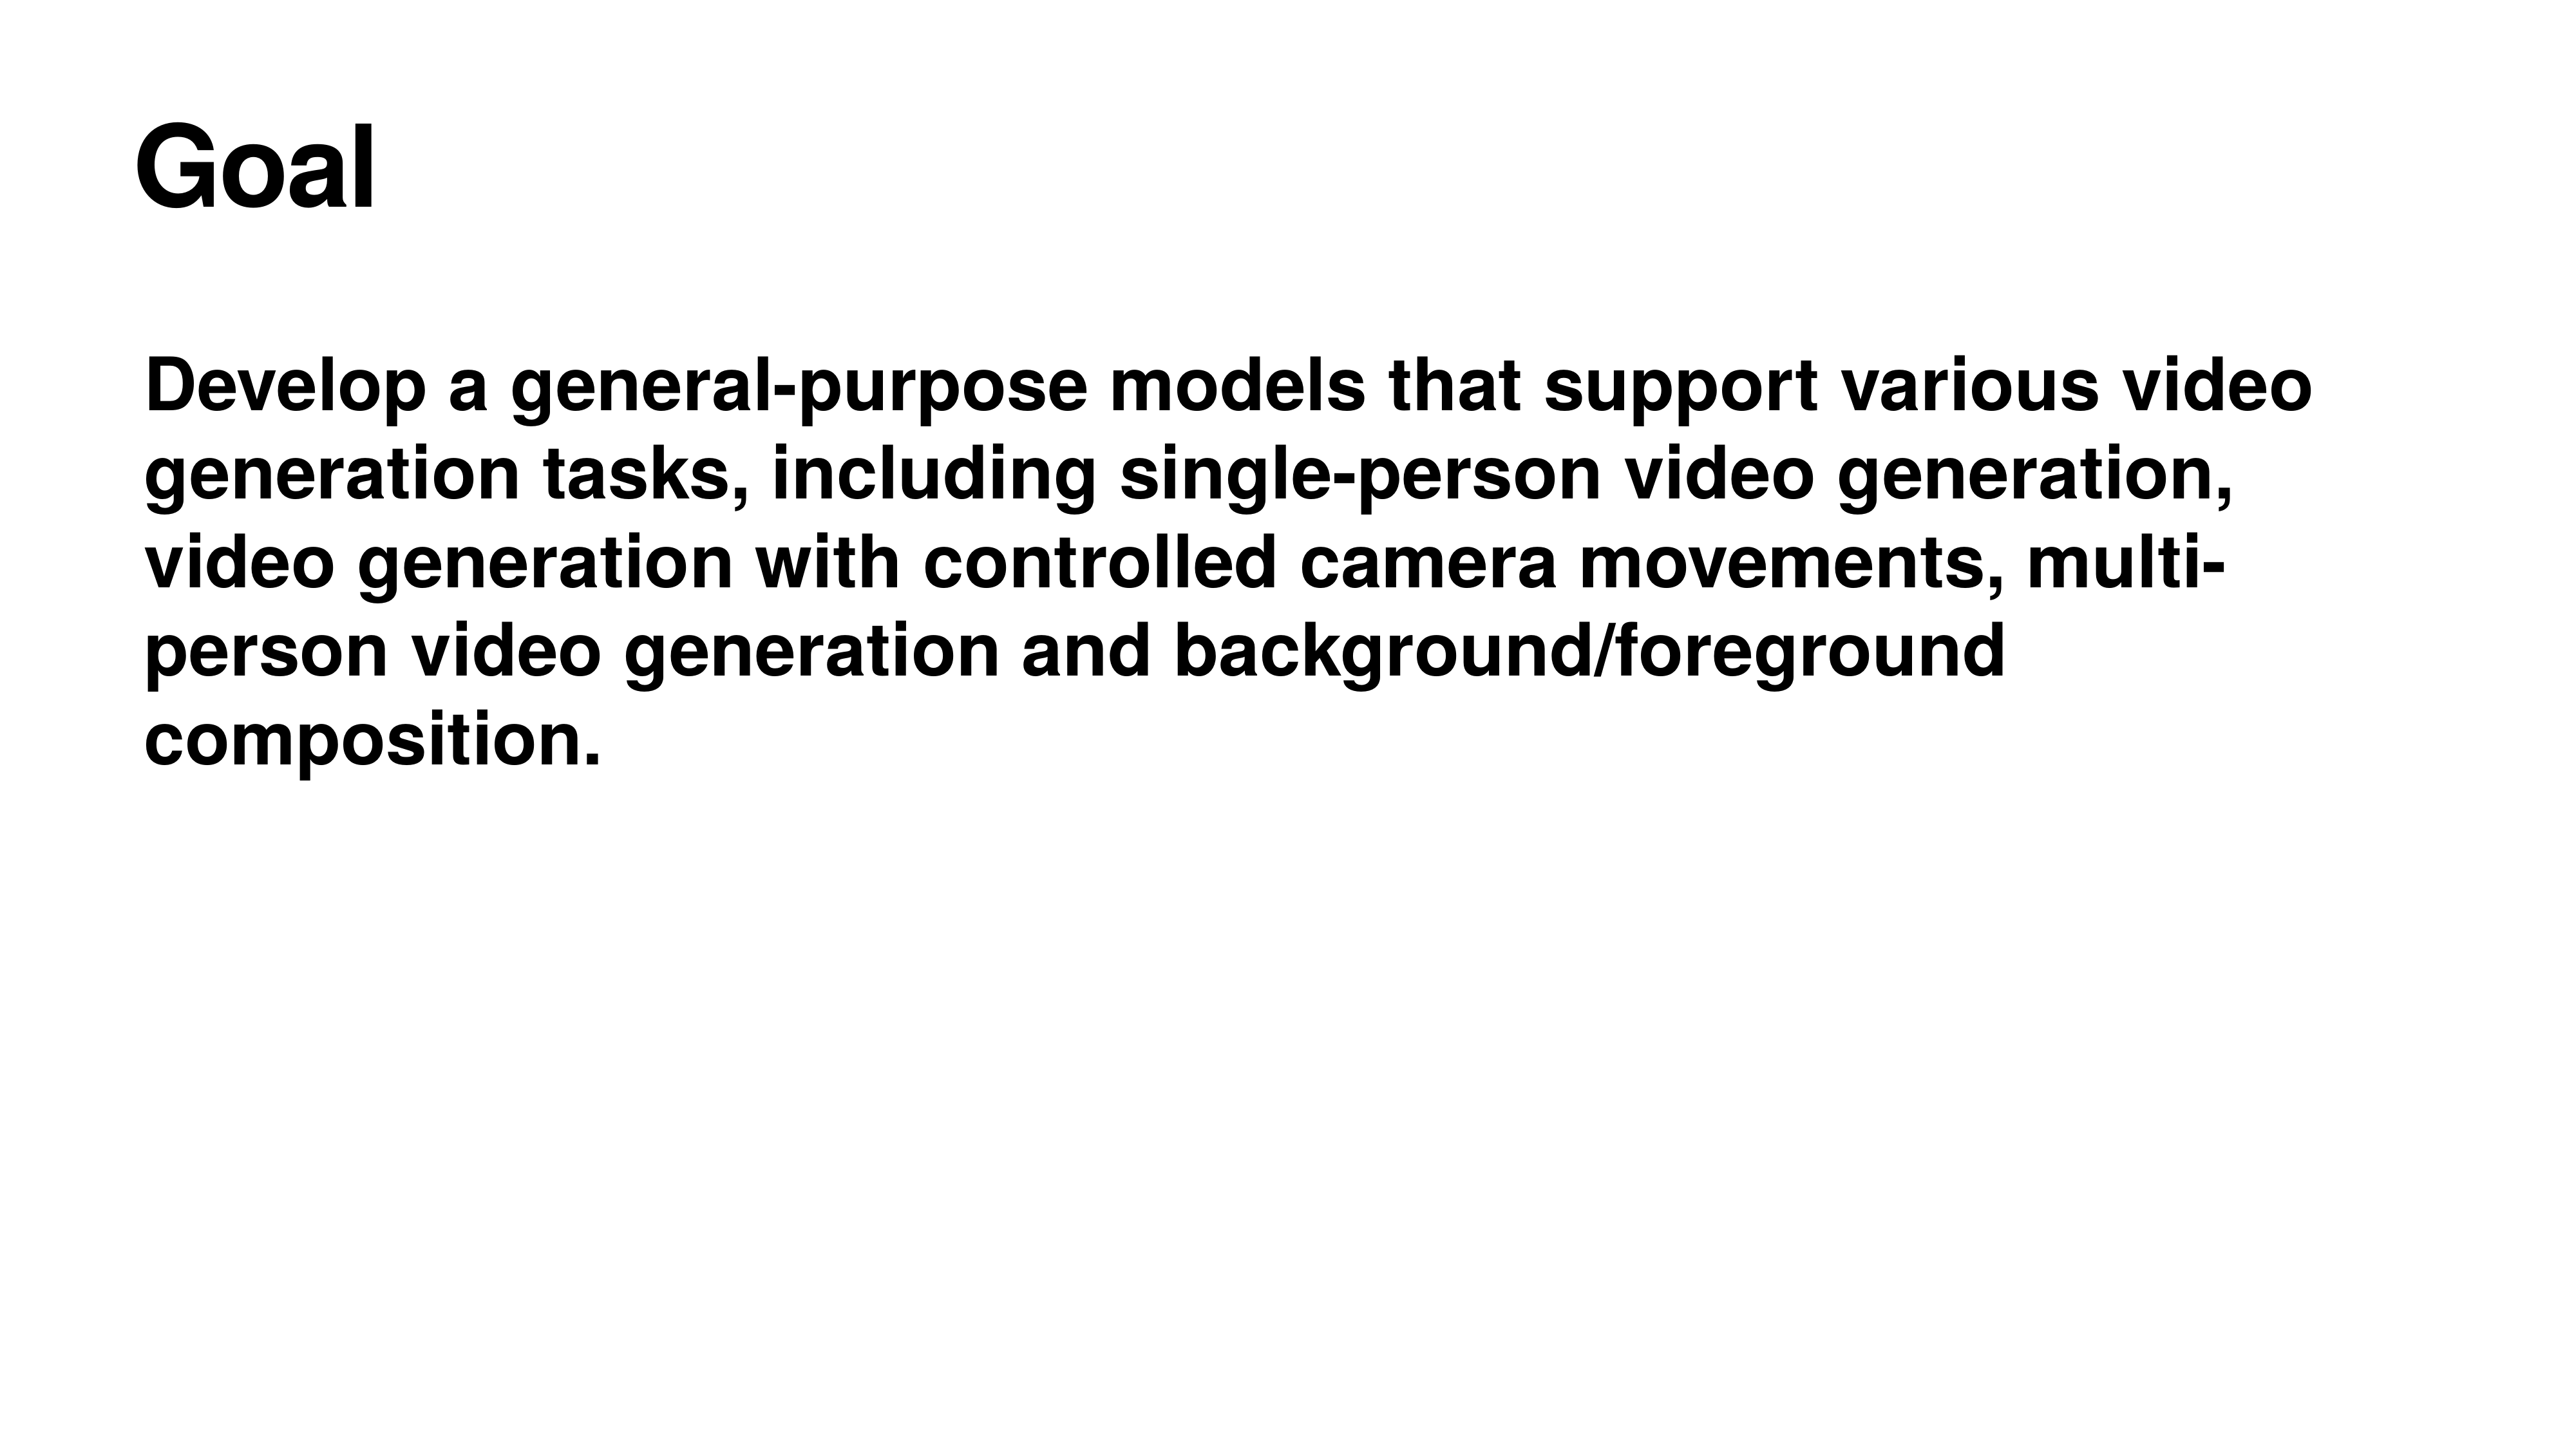

# Goal
Develop a general-purpose models that support various video generation tasks, including single-person video generation, video generation with controlled camera movements, multi-person video generation and background/foreground composition.